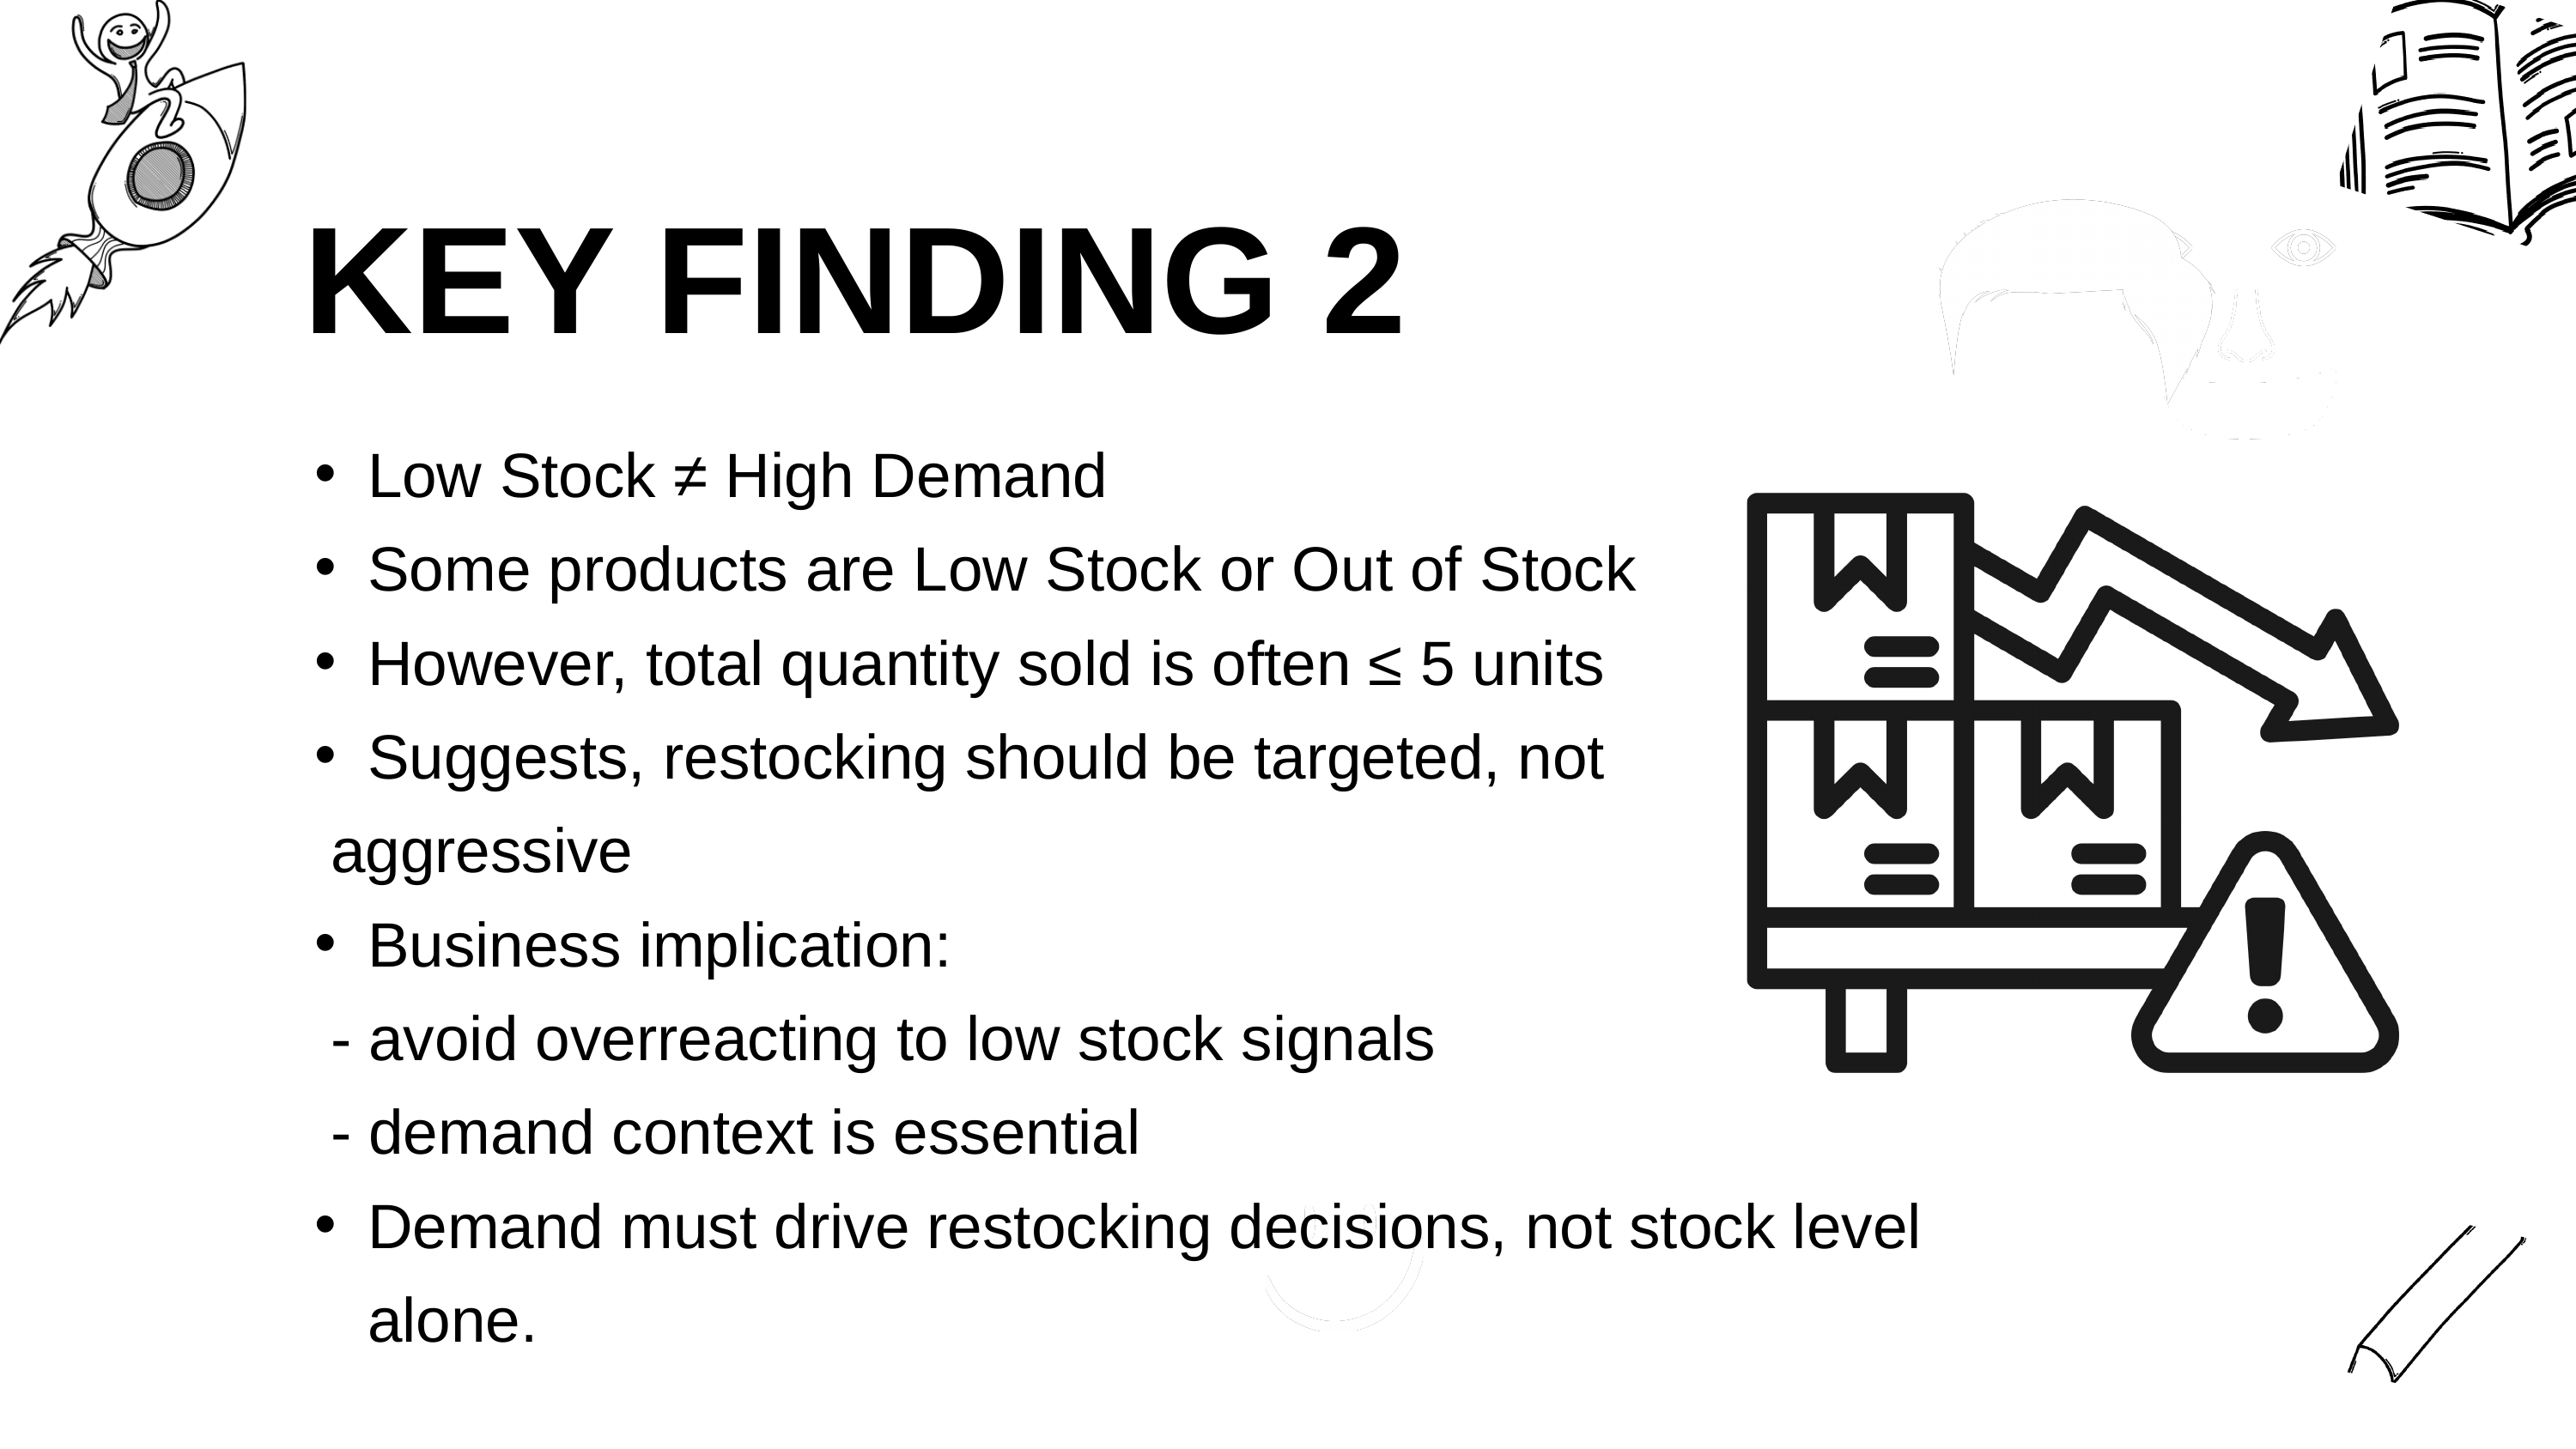

KEY FINDING 2

Low Stock ≠ High Demand
Some products are Low Stock or Out of Stock
However, total quantity sold is often ≤ 5 units
Suggests, restocking should be targeted, not
    aggressive
Business implication:
    - avoid overreacting to low stock signals
    - demand context is essential
Demand must drive restocking decisions, not stock level alone.